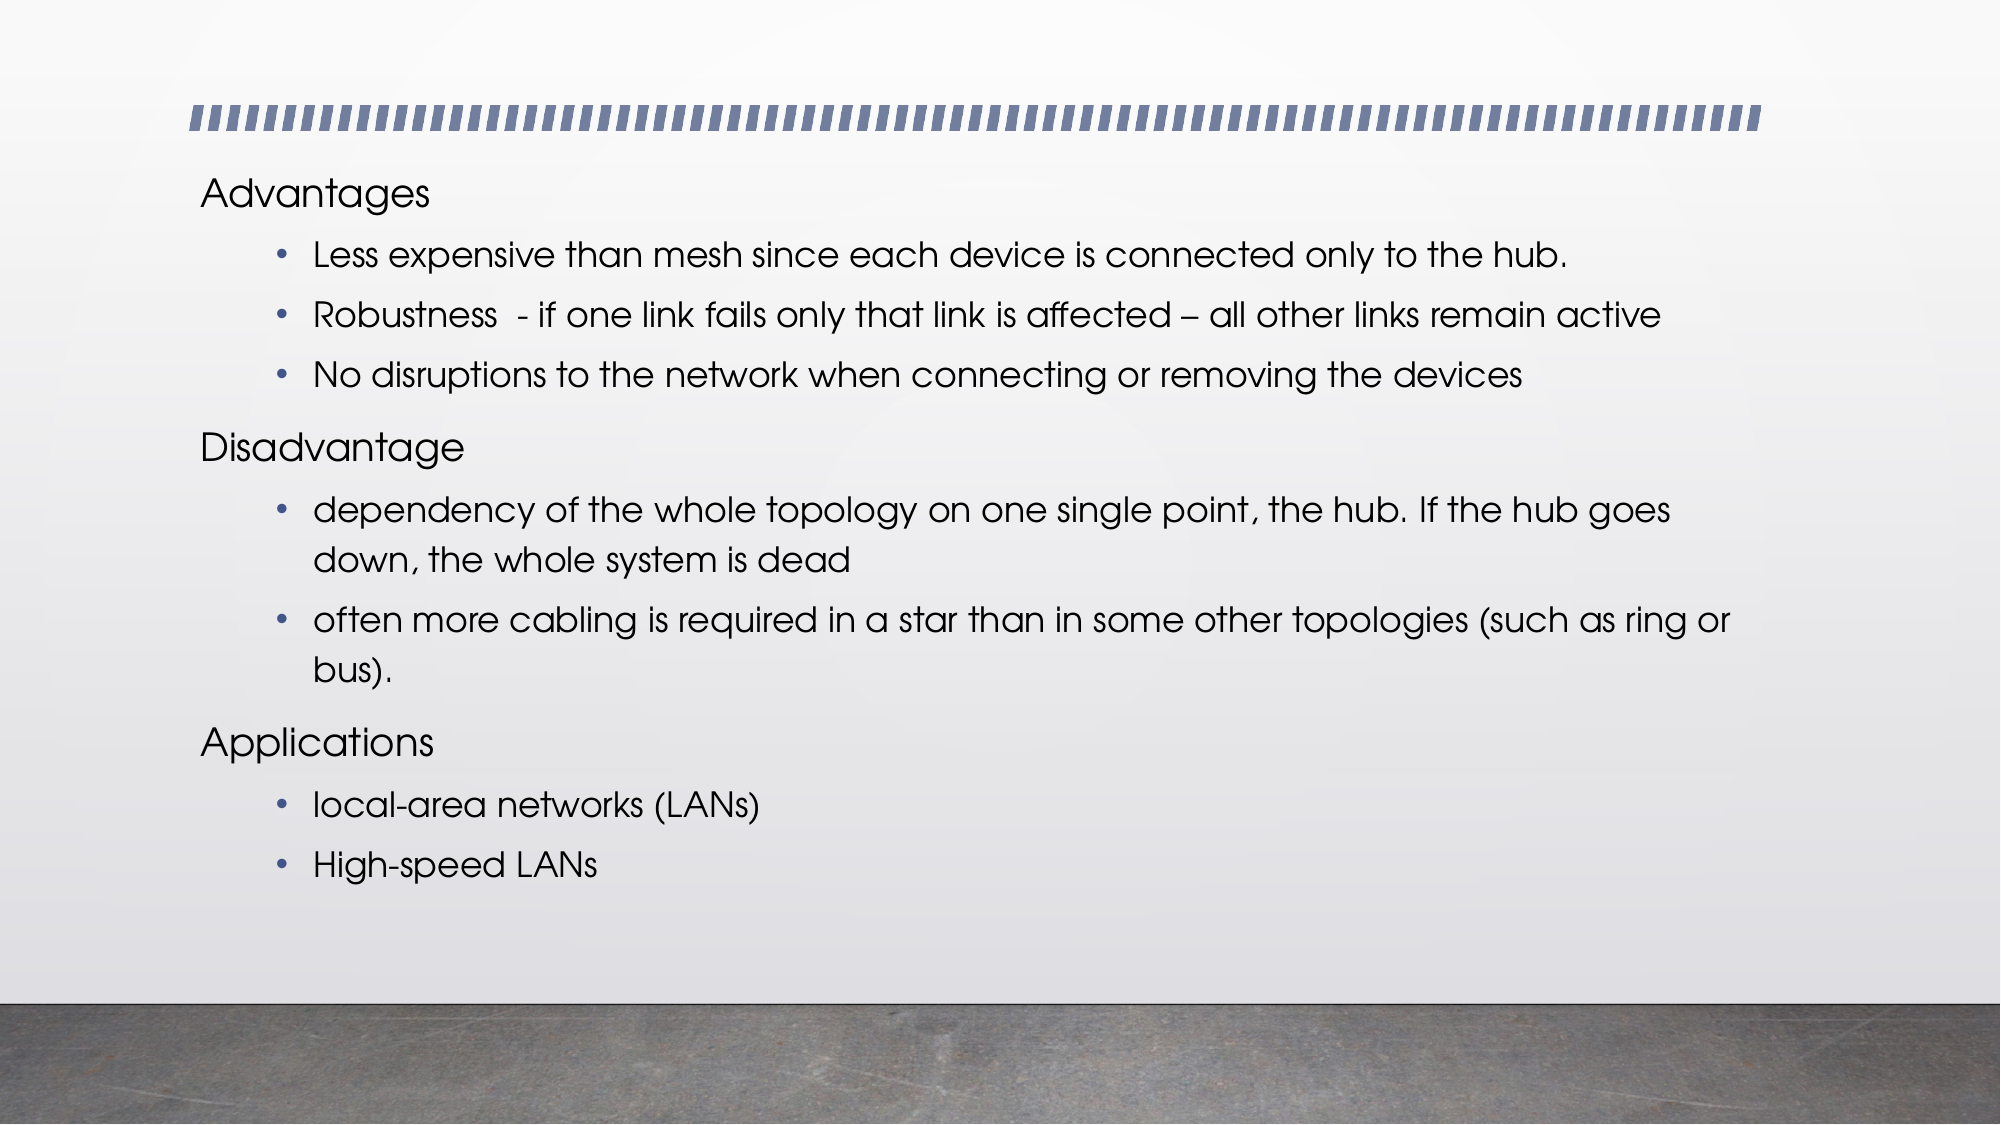

Advantages
Less expensive than mesh since each device is connected only to the hub.
Robustness  - if one link fails only that link is affected – all other links remain active
No disruptions to the network when connecting or removing the devices
Disadvantage
dependency of the whole topology on one single point, the hub. If the hub goes down, the whole system is dead
often more cabling is required in a star than in some other topologies (such as ring or bus).
Applications
local-area networks (LANs)
High-speed LANs